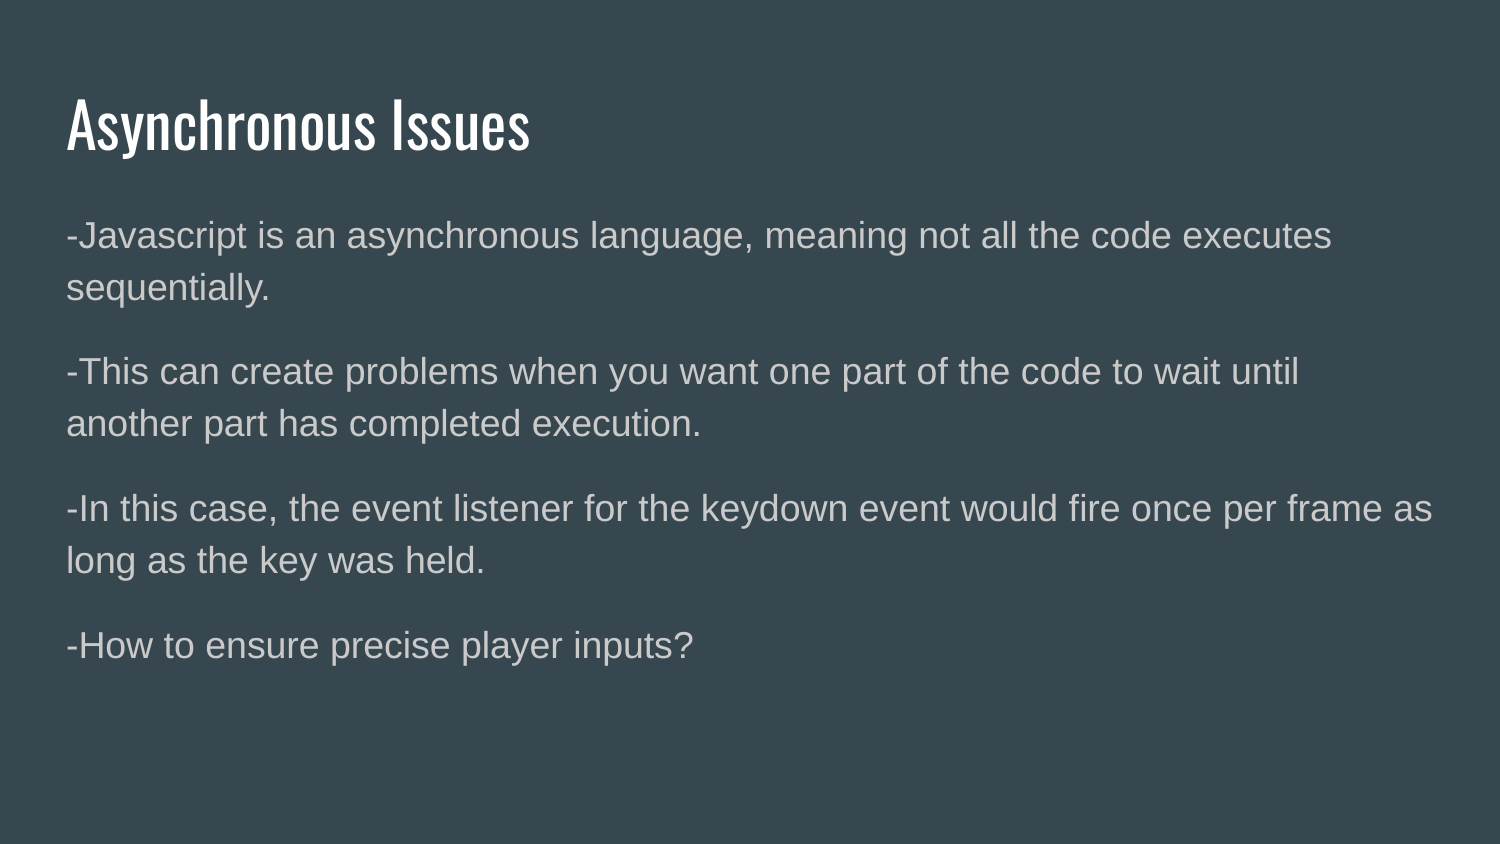

# Asynchronous Issues
-Javascript is an asynchronous language, meaning not all the code executes sequentially.
-This can create problems when you want one part of the code to wait until another part has completed execution.
-In this case, the event listener for the keydown event would fire once per frame as long as the key was held.
-How to ensure precise player inputs?